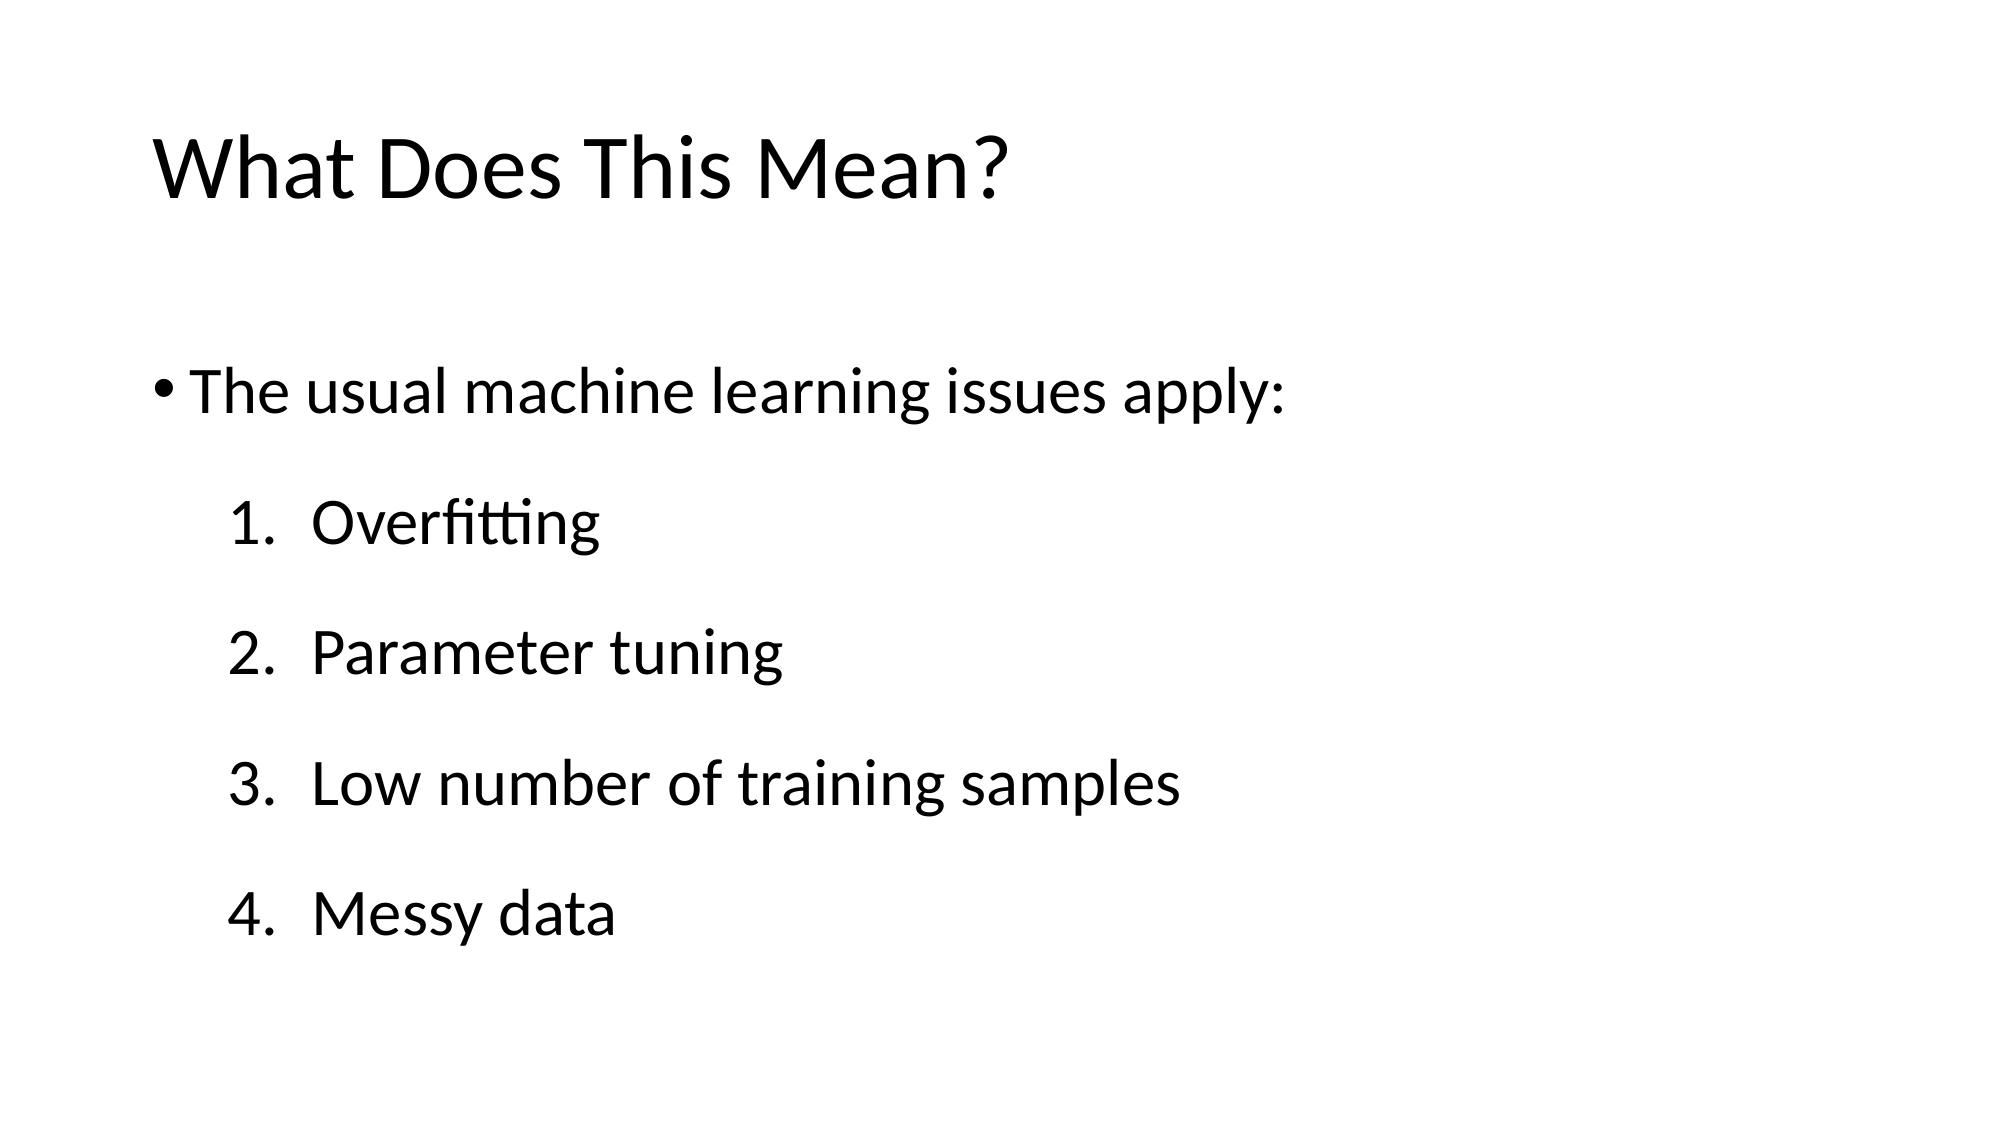

# What Does This Mean?
The usual machine learning issues apply:
Overfitting
Parameter tuning
Low number of training samples
Messy data